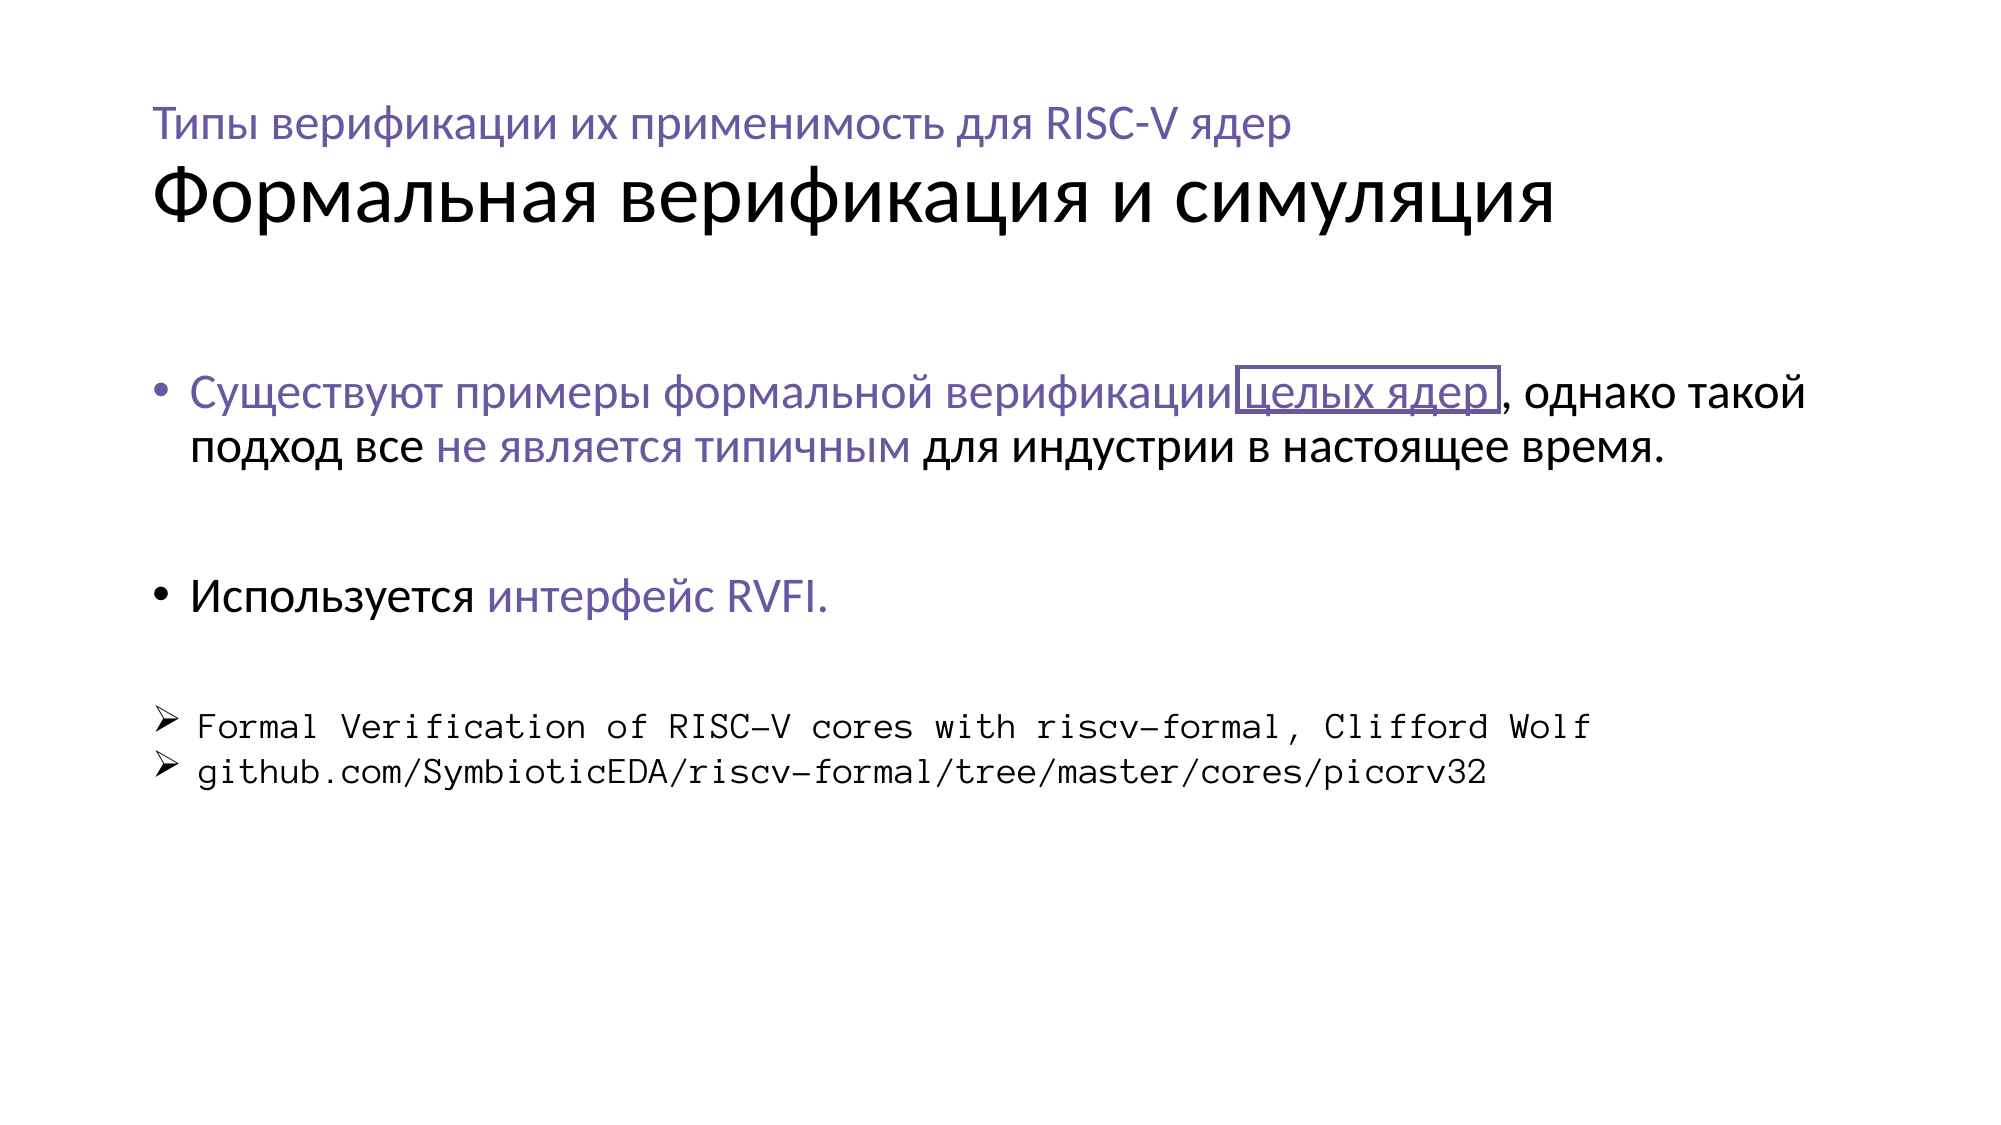

# Типы верификации их применимость для RISC-V ядер Формальная верификация и симуляция

Существуют примеры формальной верификации целых ядер , однако такой подход все не является типичным для индустрии в настоящее время.

Используется интерфейс RVFI.

Formal Verification of RISC-V cores with riscv-formal, Clifford Wolf
github.com/SymbioticEDA/riscv-formal/tree/master/cores/picorv32